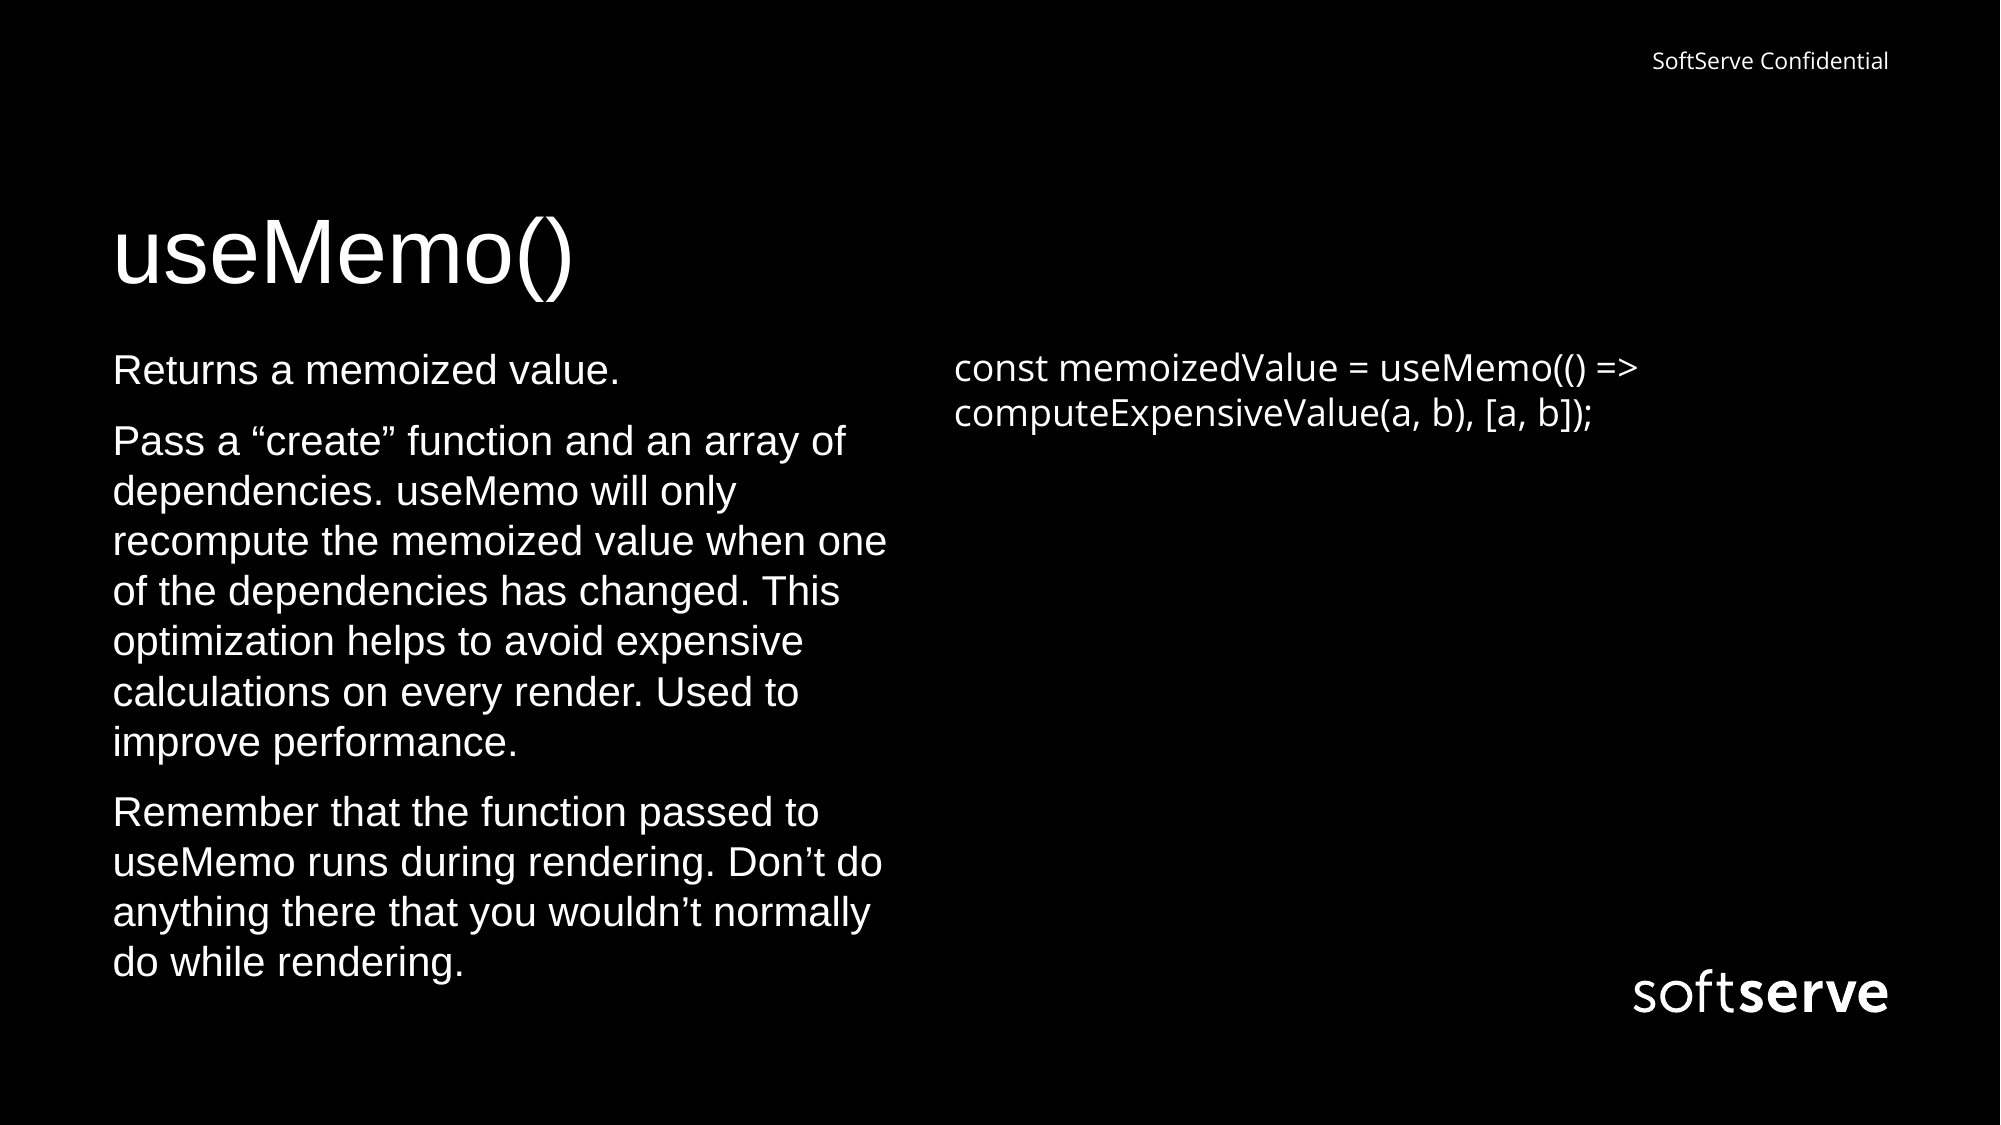

# useMemo()
Returns a memoized value.
Pass a “create” function and an array of dependencies. useMemo will only recompute the memoized value when one of the dependencies has changed. This optimization helps to avoid expensive calculations on every render. Used to improve performance.
Remember that the function passed to useMemo runs during rendering. Don’t do anything there that you wouldn’t normally do while rendering.
const memoizedValue = useMemo(() => computeExpensiveValue(a, b), [a, b]);